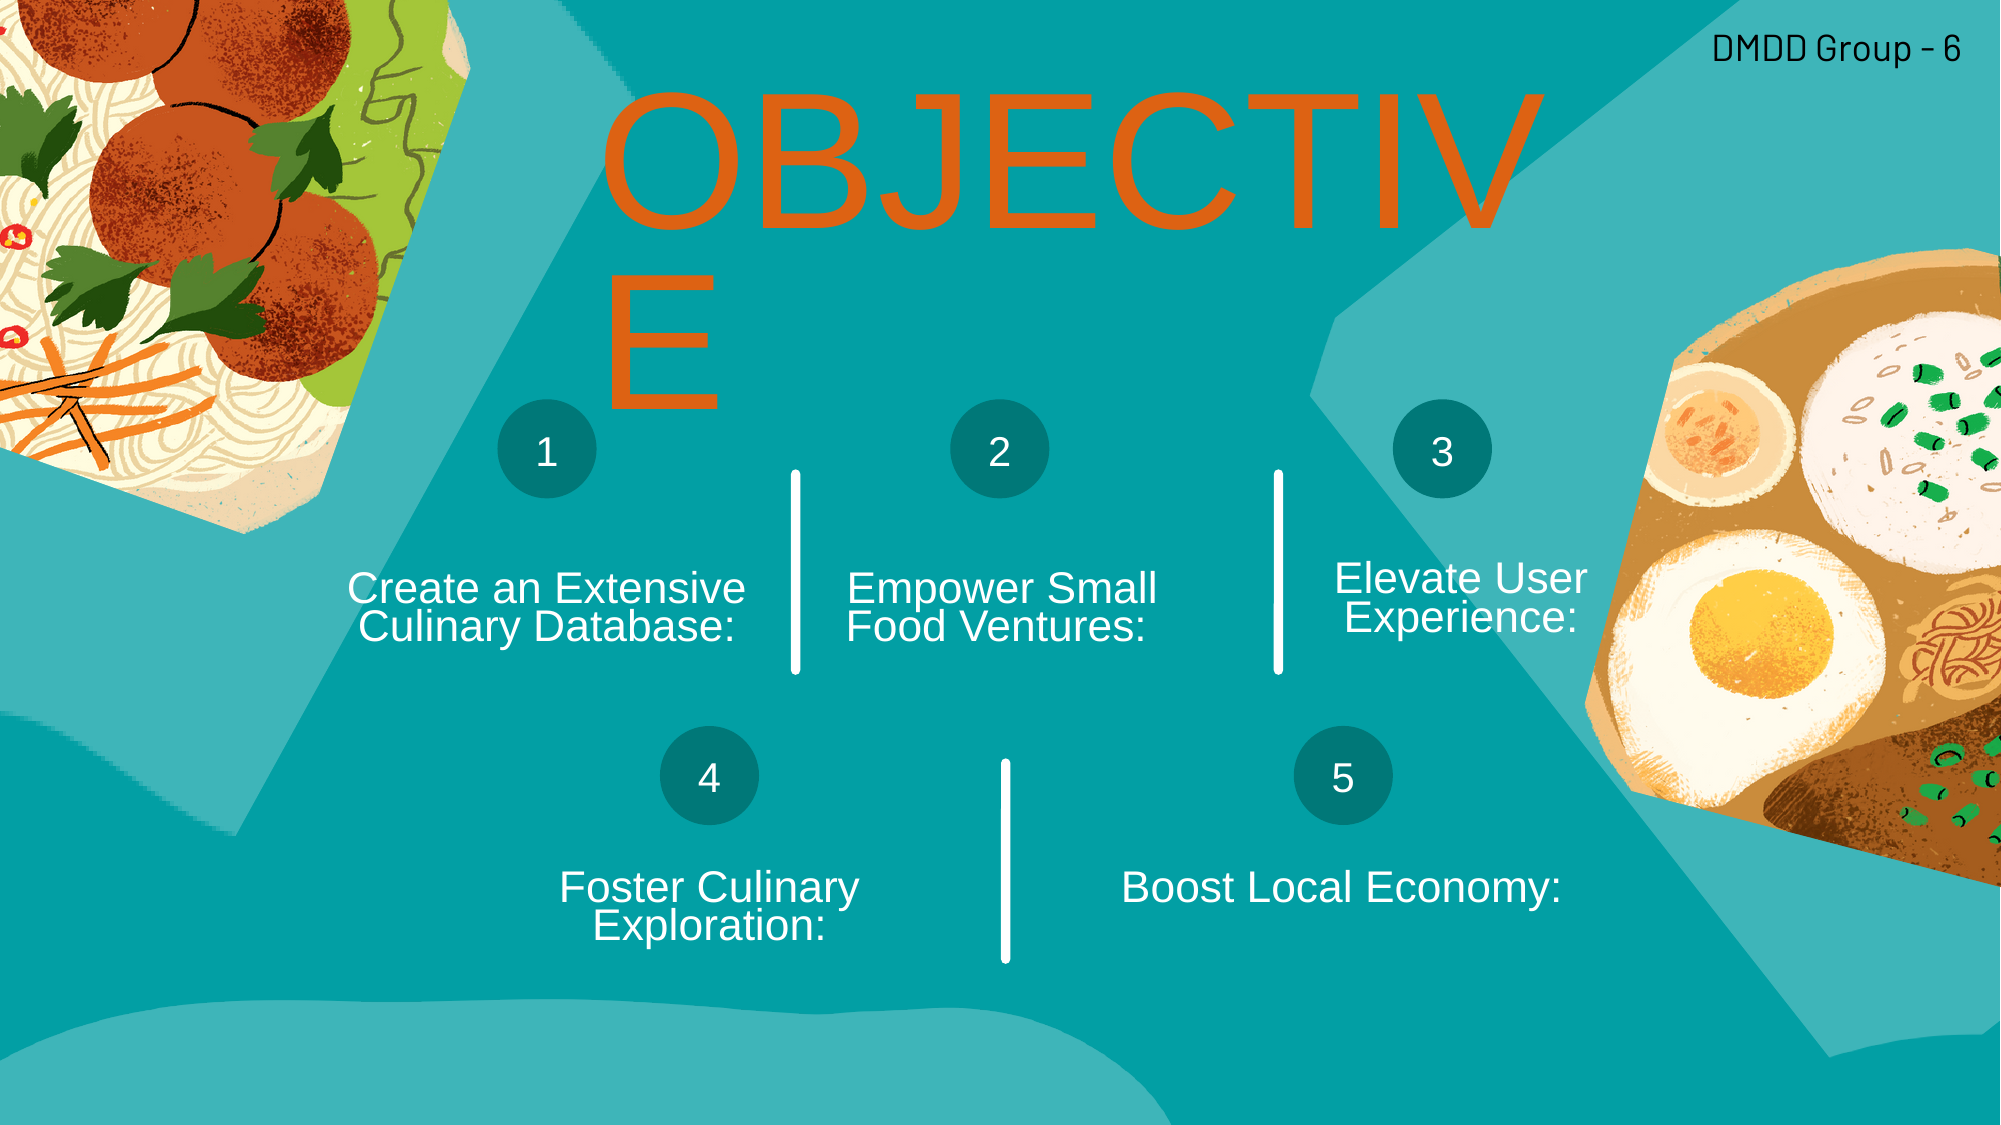

DMDD Group - 6
OBJECTIVE

1

2

3

Elevate User Experience:
Create an Extensive Culinary Database:
Empower Small Food Ventures:

5

4

Foster Culinary Exploration:
Boost Local Economy: